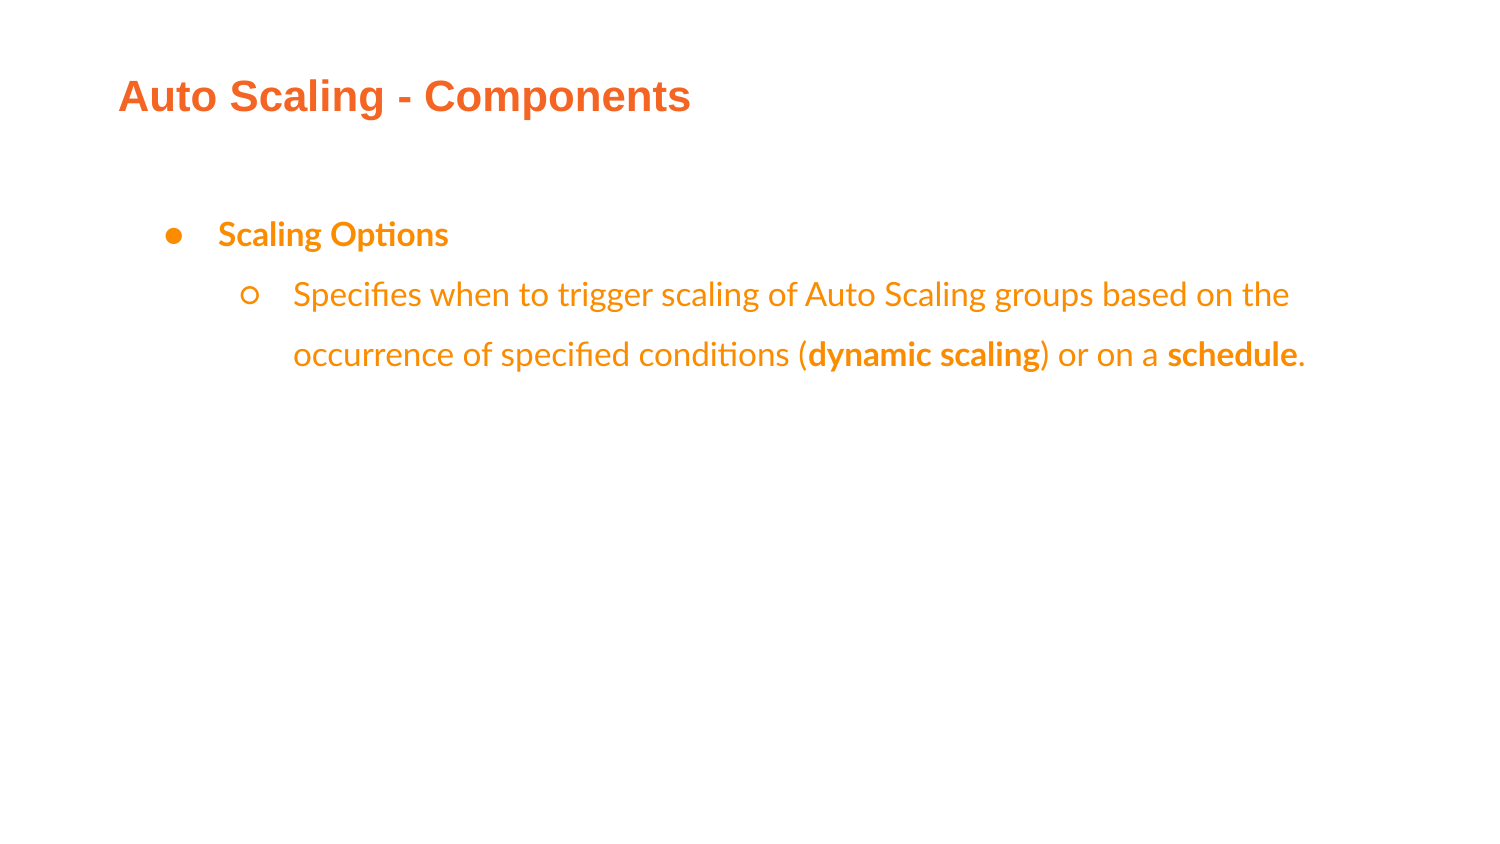

Auto Scaling - Components
Scaling Options
Specifies when to trigger scaling of Auto Scaling groups based on the occurrence of specified conditions (dynamic scaling) or on a schedule.